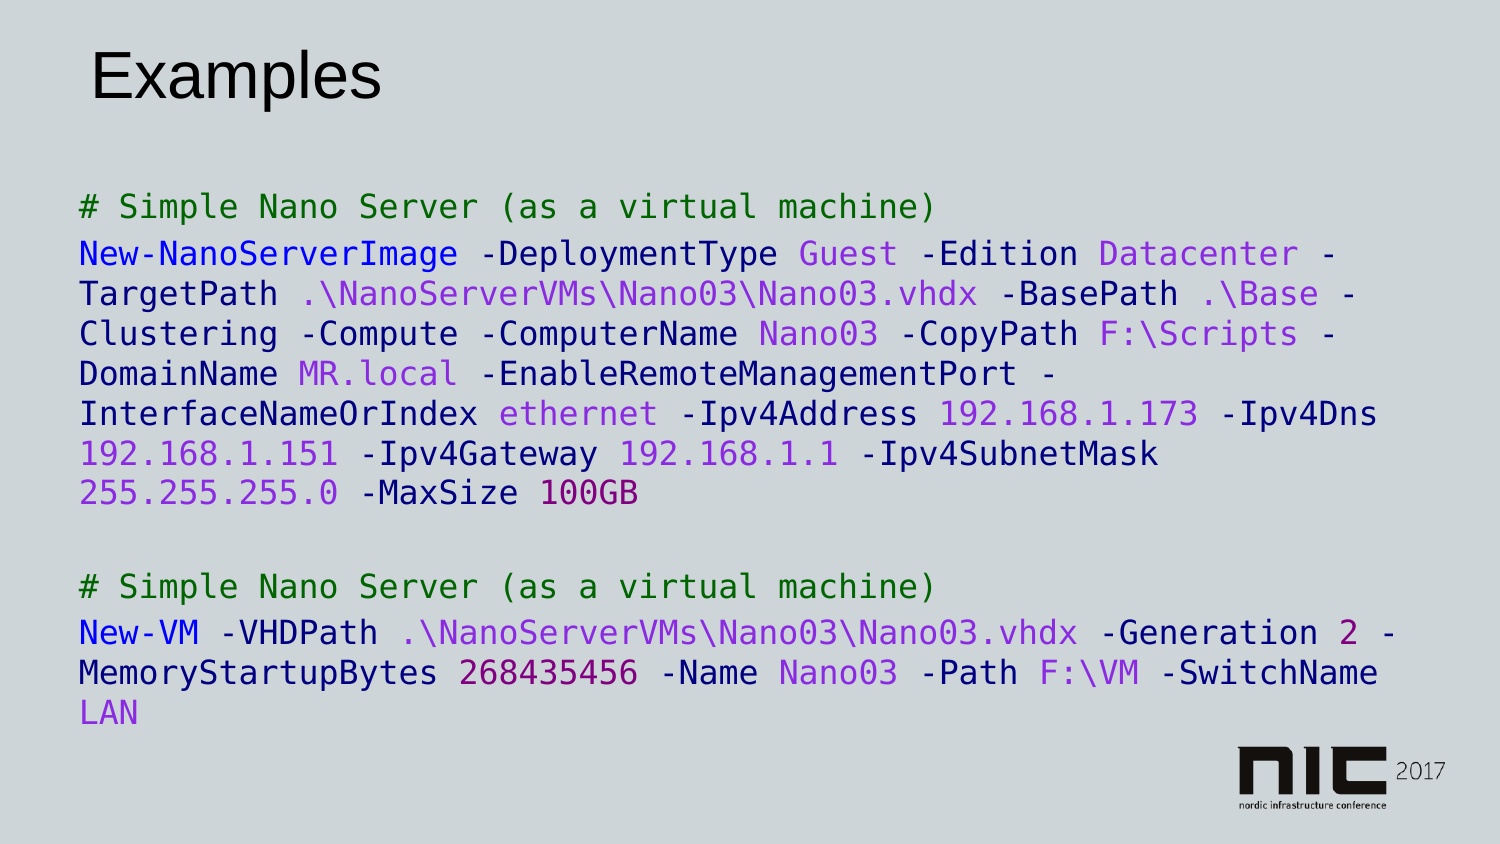

# Examples
# Simple Nano Server (as a virtual machine)
New-NanoServerImage -DeploymentType Guest -Edition Datacenter -TargetPath .\NanoServerVMs\Nano03\Nano03.vhdx -BasePath .\Base -Clustering -Compute -ComputerName Nano03 -CopyPath F:\Scripts -DomainName MR.local -EnableRemoteManagementPort -InterfaceNameOrIndex ethernet -Ipv4Address 192.168.1.173 -Ipv4Dns 192.168.1.151 -Ipv4Gateway 192.168.1.1 -Ipv4SubnetMask 255.255.255.0 -MaxSize 100GB

# Simple Nano Server (as a virtual machine)
New-VM -VHDPath .\NanoServerVMs\Nano03\Nano03.vhdx -Generation 2 -MemoryStartupBytes 268435456 -Name Nano03 -Path F:\VM -SwitchName LAN